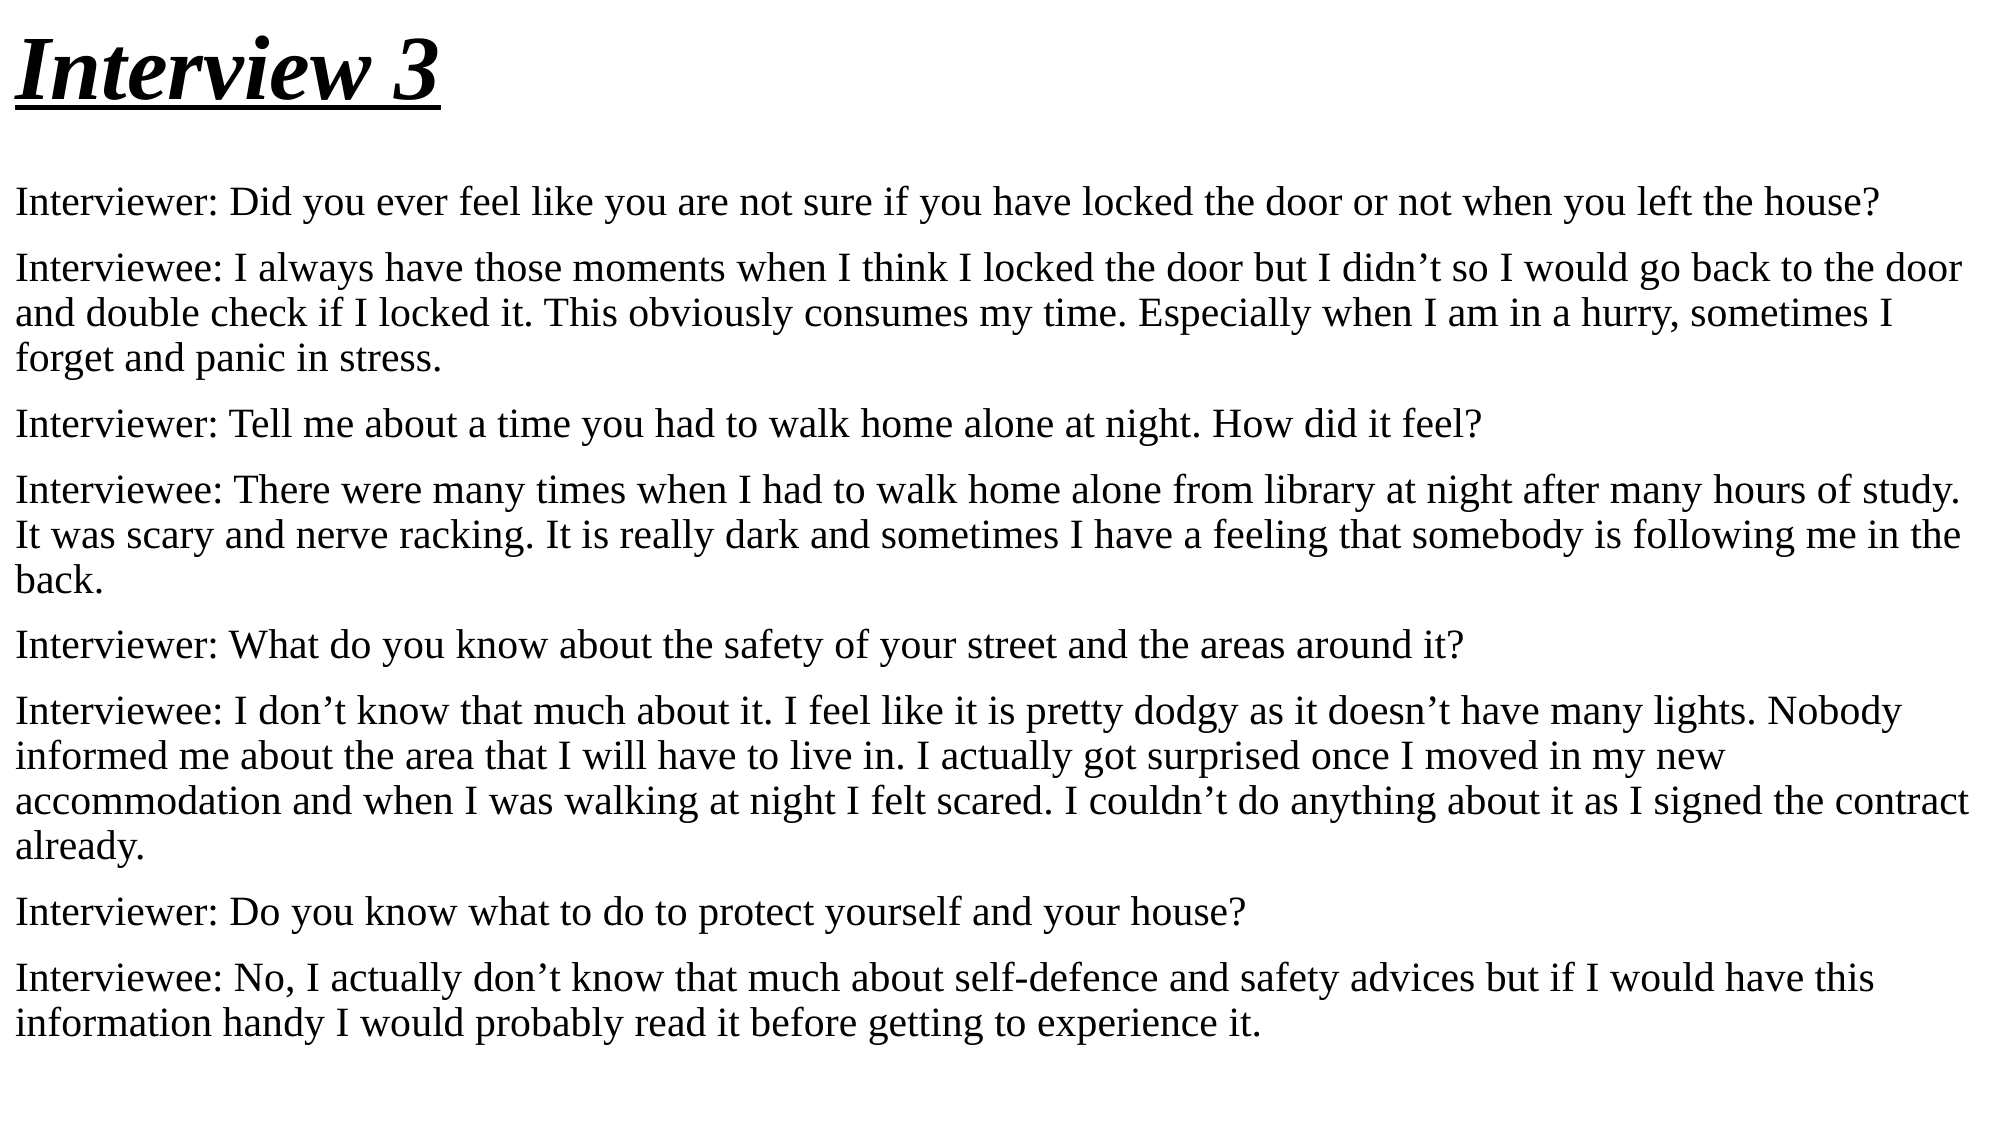

# Interview 3
Interviewer: Did you ever feel like you are not sure if you have locked the door or not when you left the house?
Interviewee: I always have those moments when I think I locked the door but I didn’t so I would go back to the door and double check if I locked it. This obviously consumes my time. Especially when I am in a hurry, sometimes I forget and panic in stress.
Interviewer: Tell me about a time you had to walk home alone at night. How did it feel?
Interviewee: There were many times when I had to walk home alone from library at night after many hours of study. It was scary and nerve racking. It is really dark and sometimes I have a feeling that somebody is following me in the back.
Interviewer: What do you know about the safety of your street and the areas around it?
Interviewee: I don’t know that much about it. I feel like it is pretty dodgy as it doesn’t have many lights. Nobody informed me about the area that I will have to live in. I actually got surprised once I moved in my new accommodation and when I was walking at night I felt scared. I couldn’t do anything about it as I signed the contract already.
Interviewer: Do you know what to do to protect yourself and your house?
Interviewee: No, I actually don’t know that much about self-defence and safety advices but if I would have this information handy I would probably read it before getting to experience it.